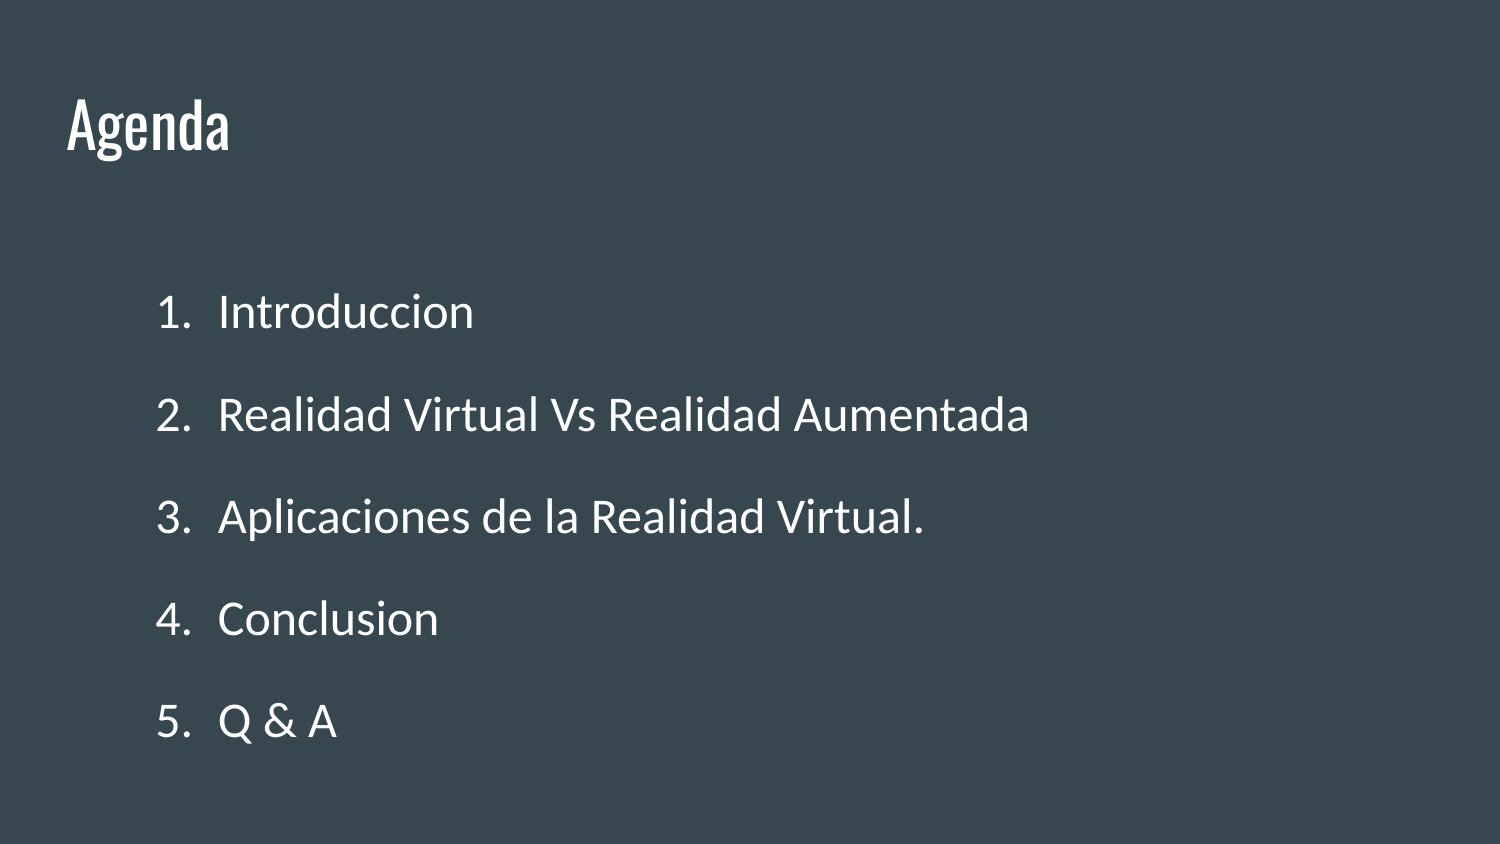

# Agenda
Introduccion
Realidad Virtual Vs Realidad Aumentada
Aplicaciones de la Realidad Virtual.
Conclusion
Q & A